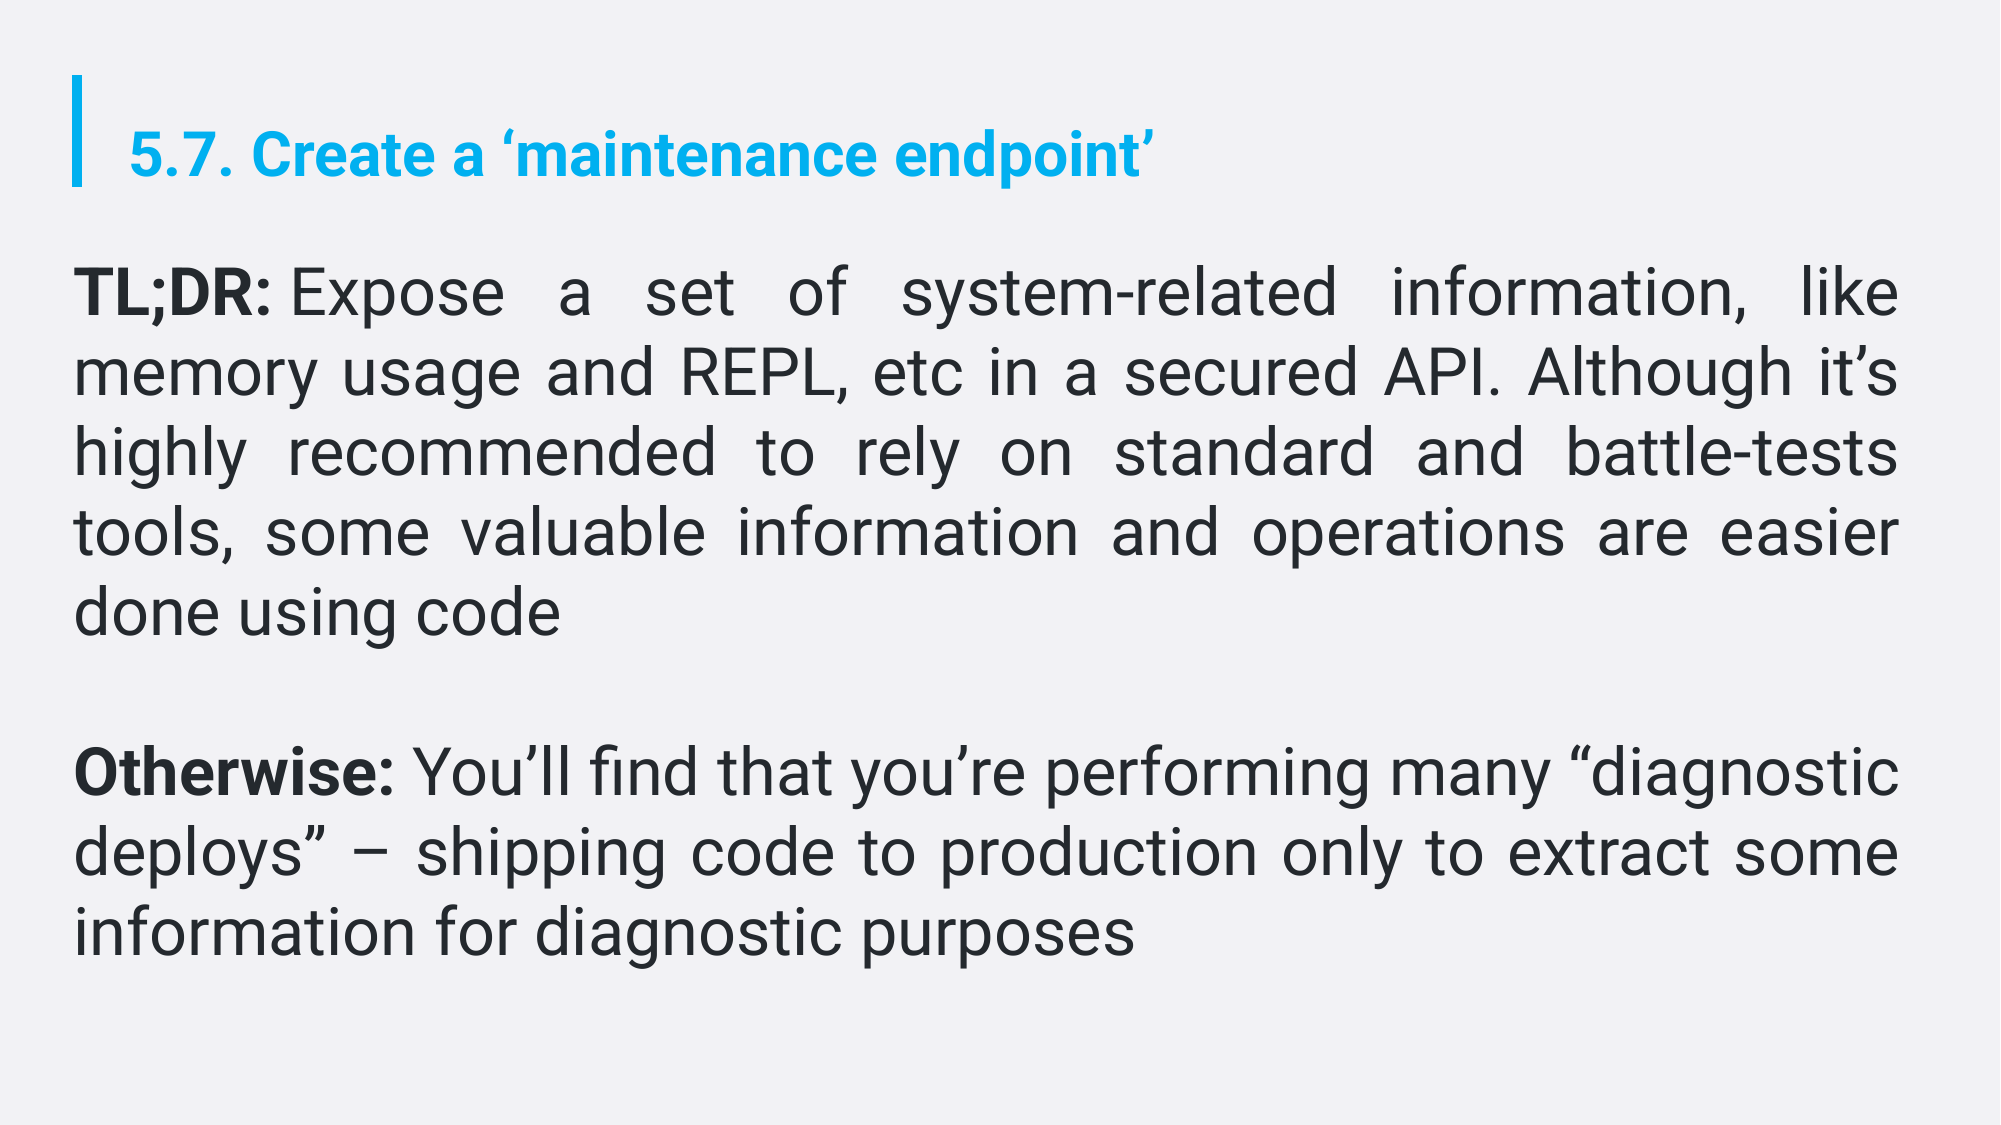

# 5.7. Create a ‘maintenance endpoint’
TL;DR: Expose a set of system-related information, like memory usage and REPL, etc in a secured API. Although it’s highly recommended to rely on standard and battle-tests tools, some valuable information and operations are easier done using code

Otherwise: You’ll find that you’re performing many “diagnostic deploys” – shipping code to production only to extract some information for diagnostic purposes